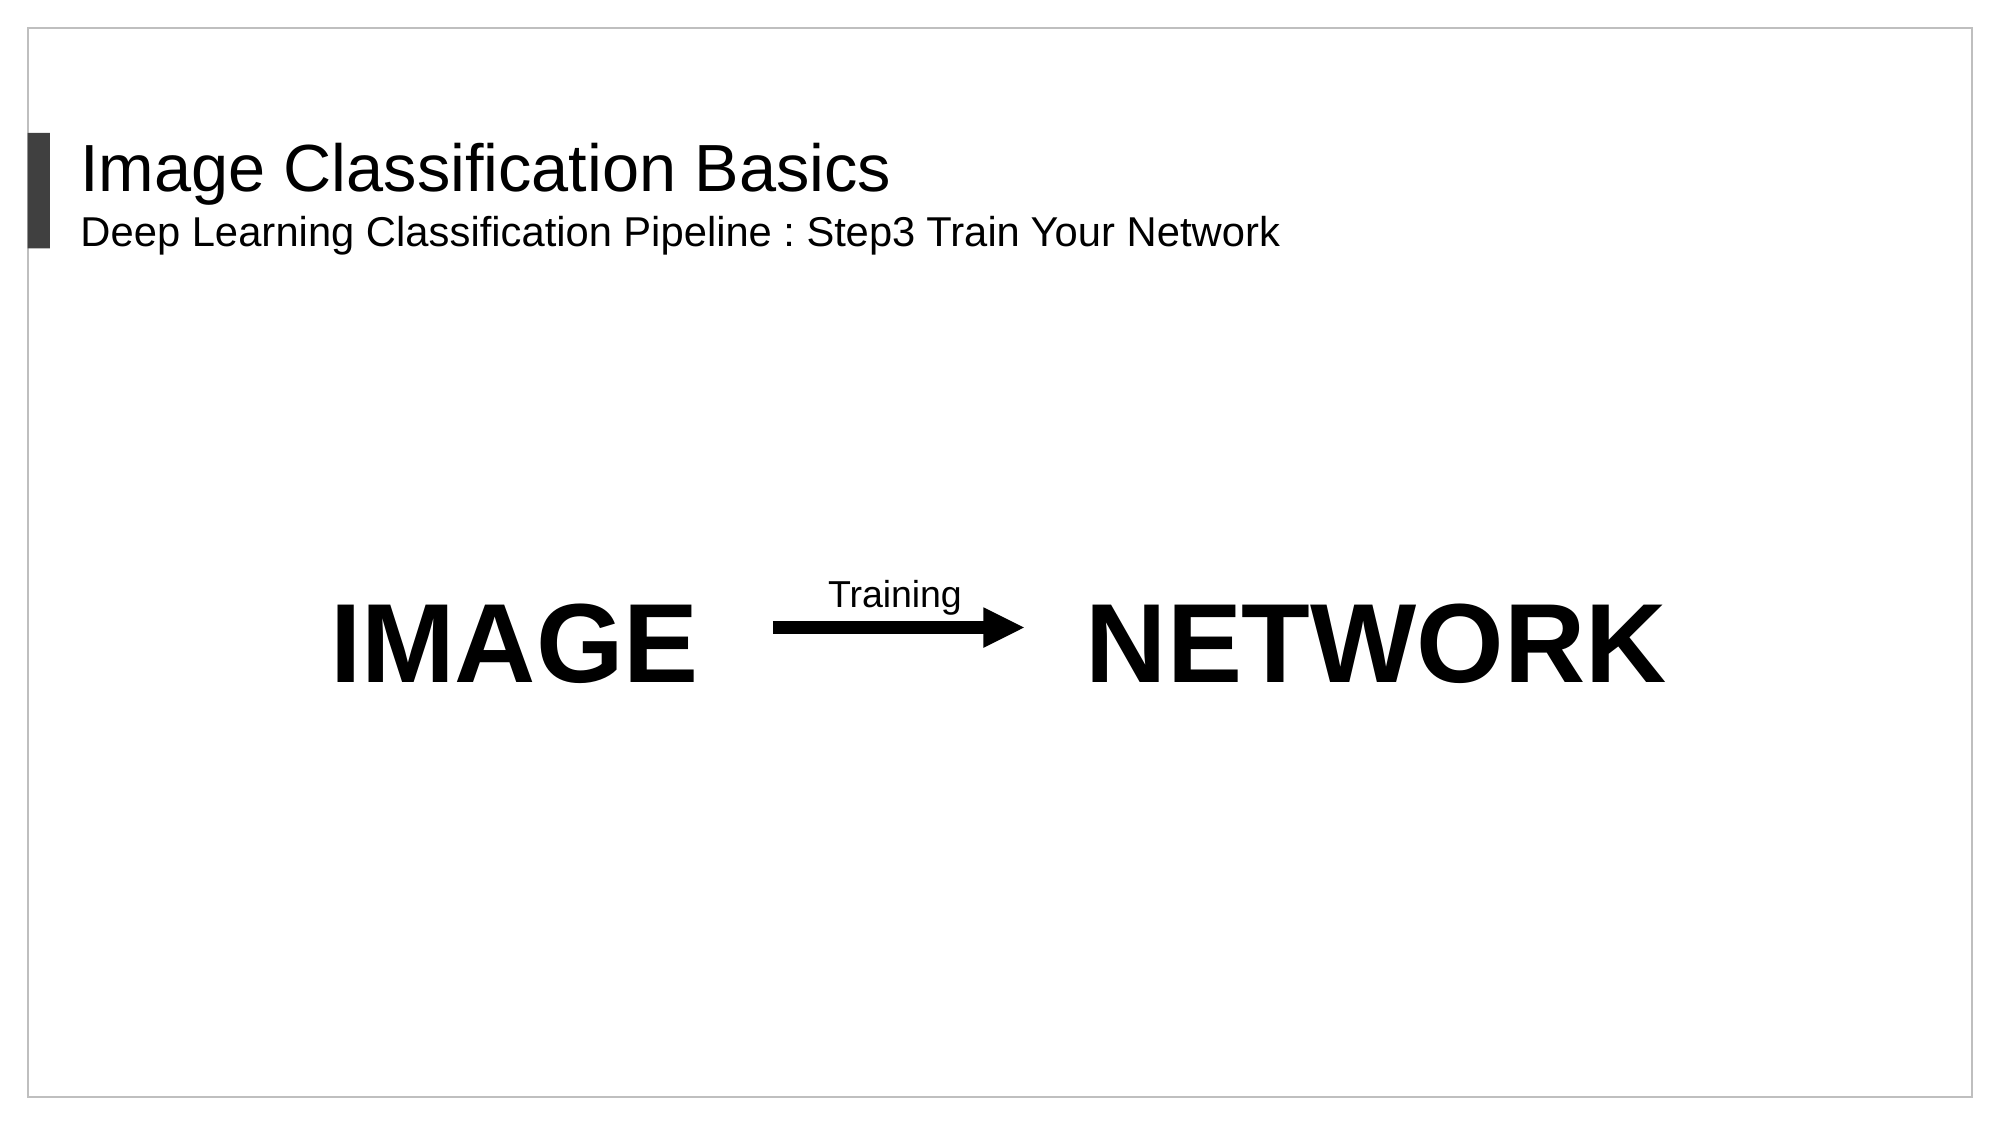

Image Classification Basics
Deep Learning Classification Pipeline : Step3 Train Your Network

IMAGE
Training
NETWORK